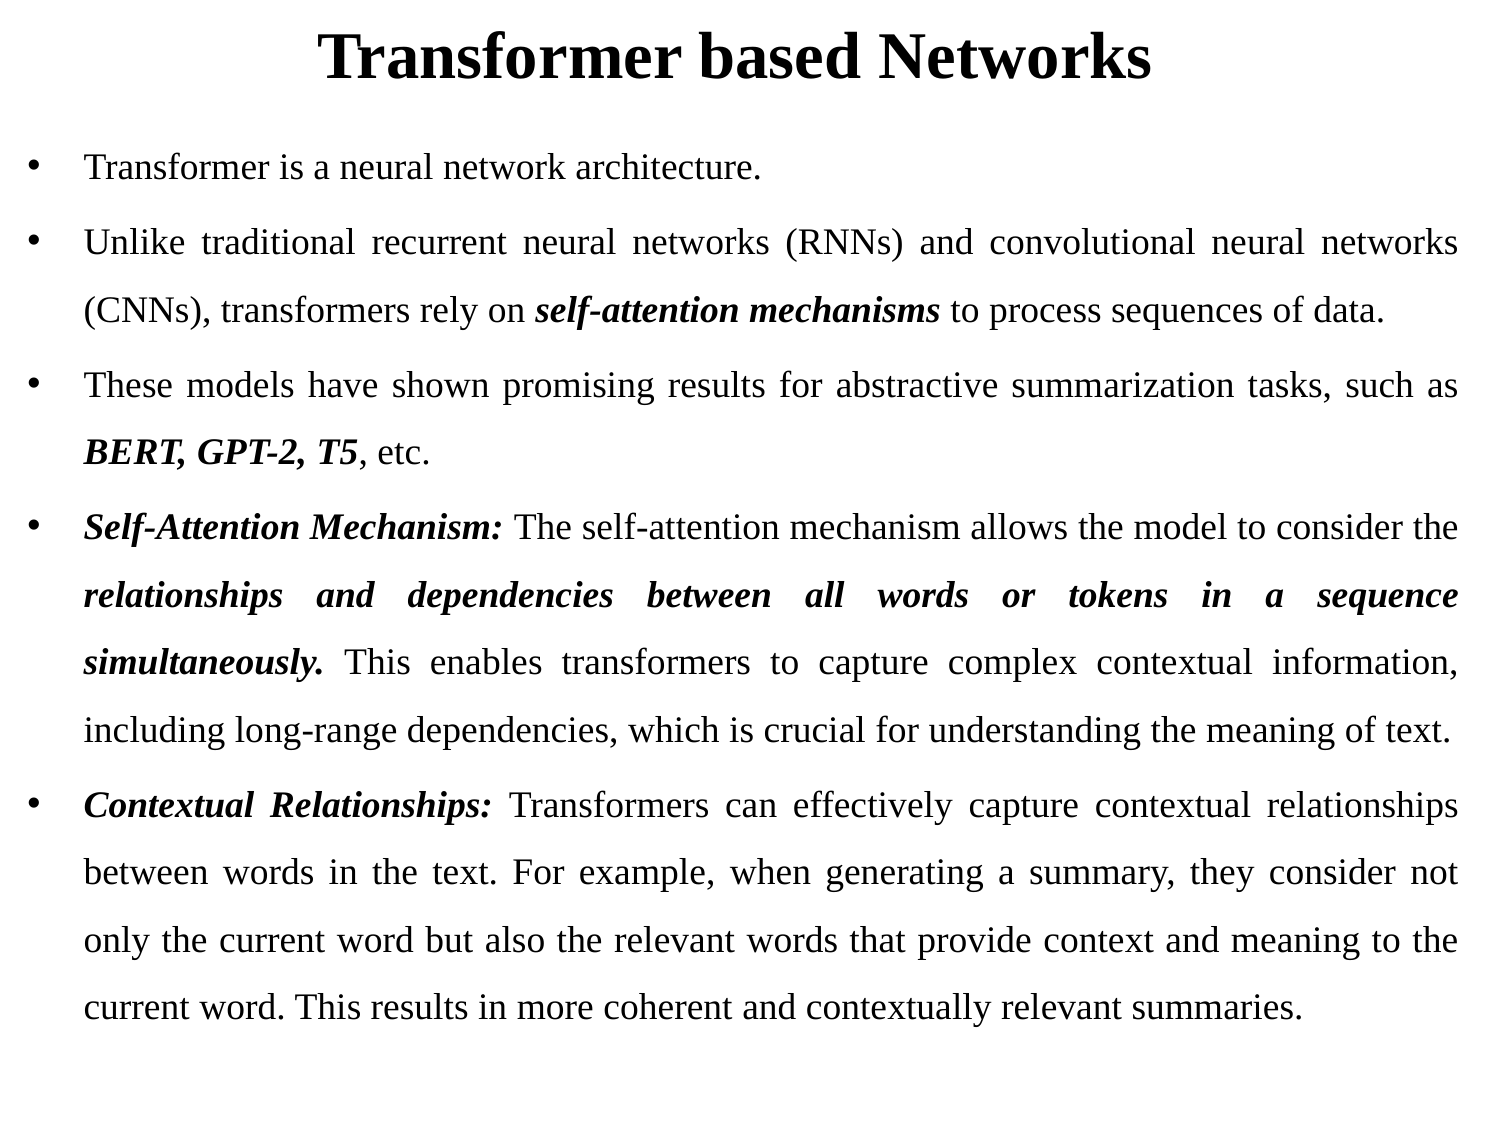

# Transformer based Networks
Transformer is a neural network architecture.
Unlike traditional recurrent neural networks (RNNs) and convolutional neural networks (CNNs), transformers rely on self-attention mechanisms to process sequences of data.
These models have shown promising results for abstractive summarization tasks, such as BERT, GPT-2, T5, etc.
Self-Attention Mechanism: The self-attention mechanism allows the model to consider the relationships and dependencies between all words or tokens in a sequence simultaneously. This enables transformers to capture complex contextual information, including long-range dependencies, which is crucial for understanding the meaning of text.
Contextual Relationships: Transformers can effectively capture contextual relationships between words in the text. For example, when generating a summary, they consider not only the current word but also the relevant words that provide context and meaning to the current word. This results in more coherent and contextually relevant summaries.